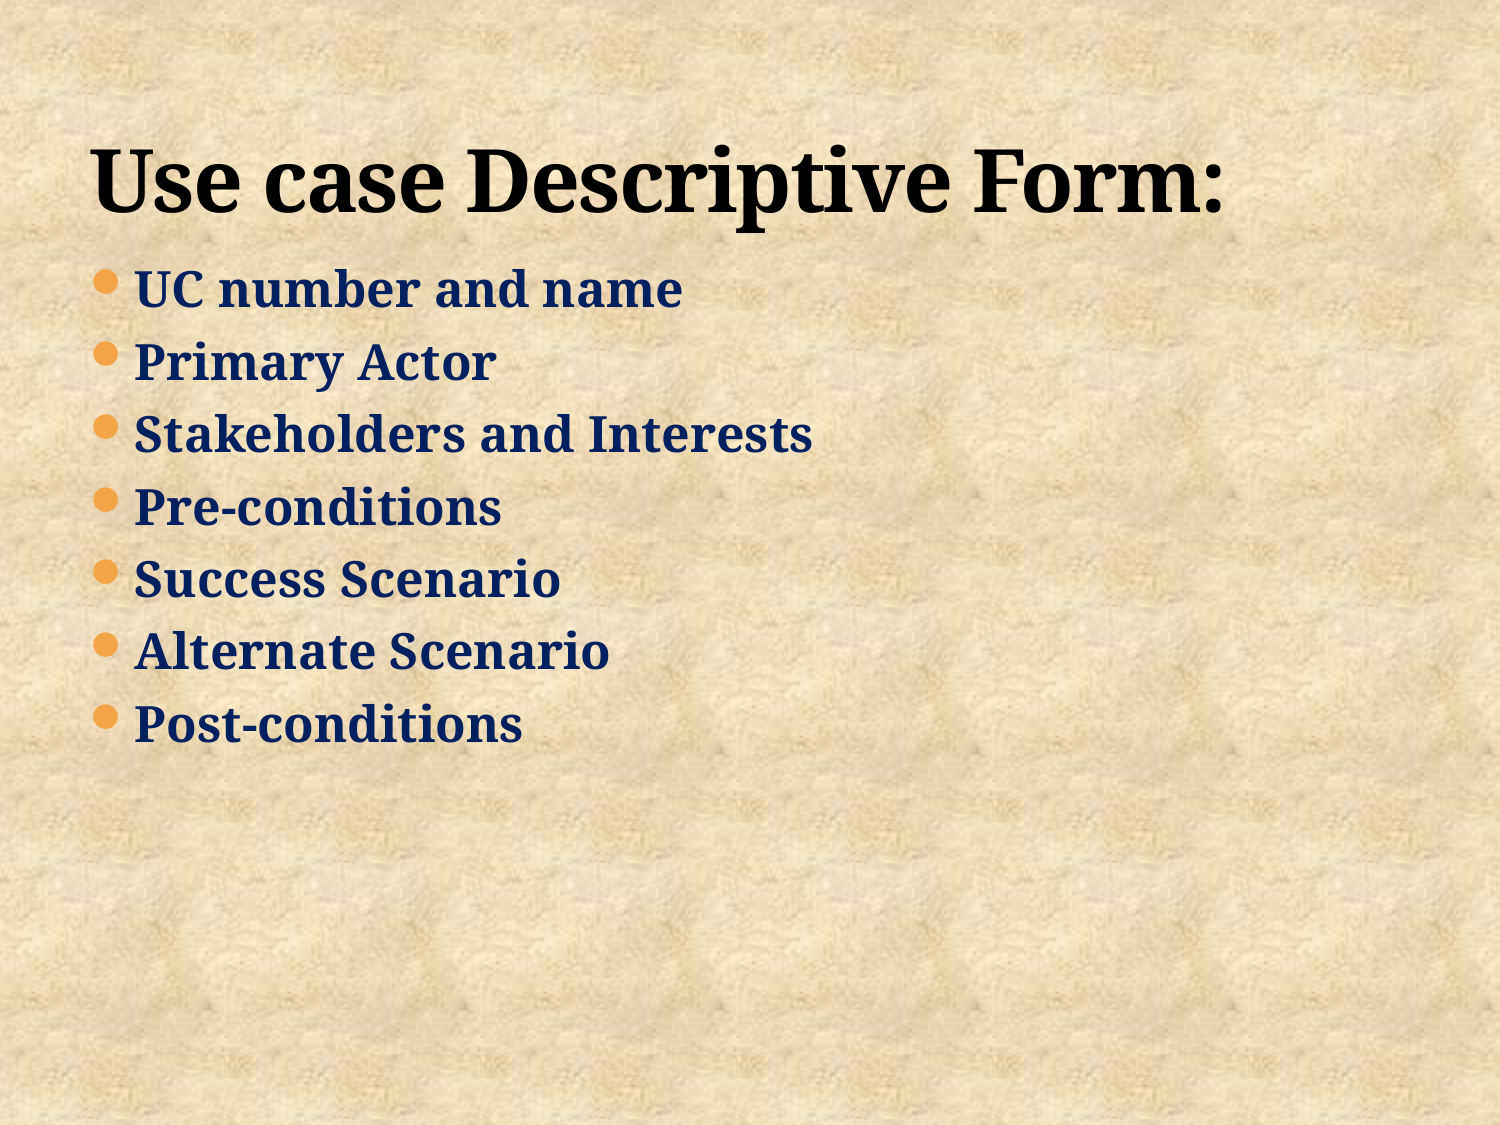

# Use case Descriptive Form:
UC number and name
Primary Actor
Stakeholders and Interests
Pre-conditions
Success Scenario
Alternate Scenario
Post-conditions